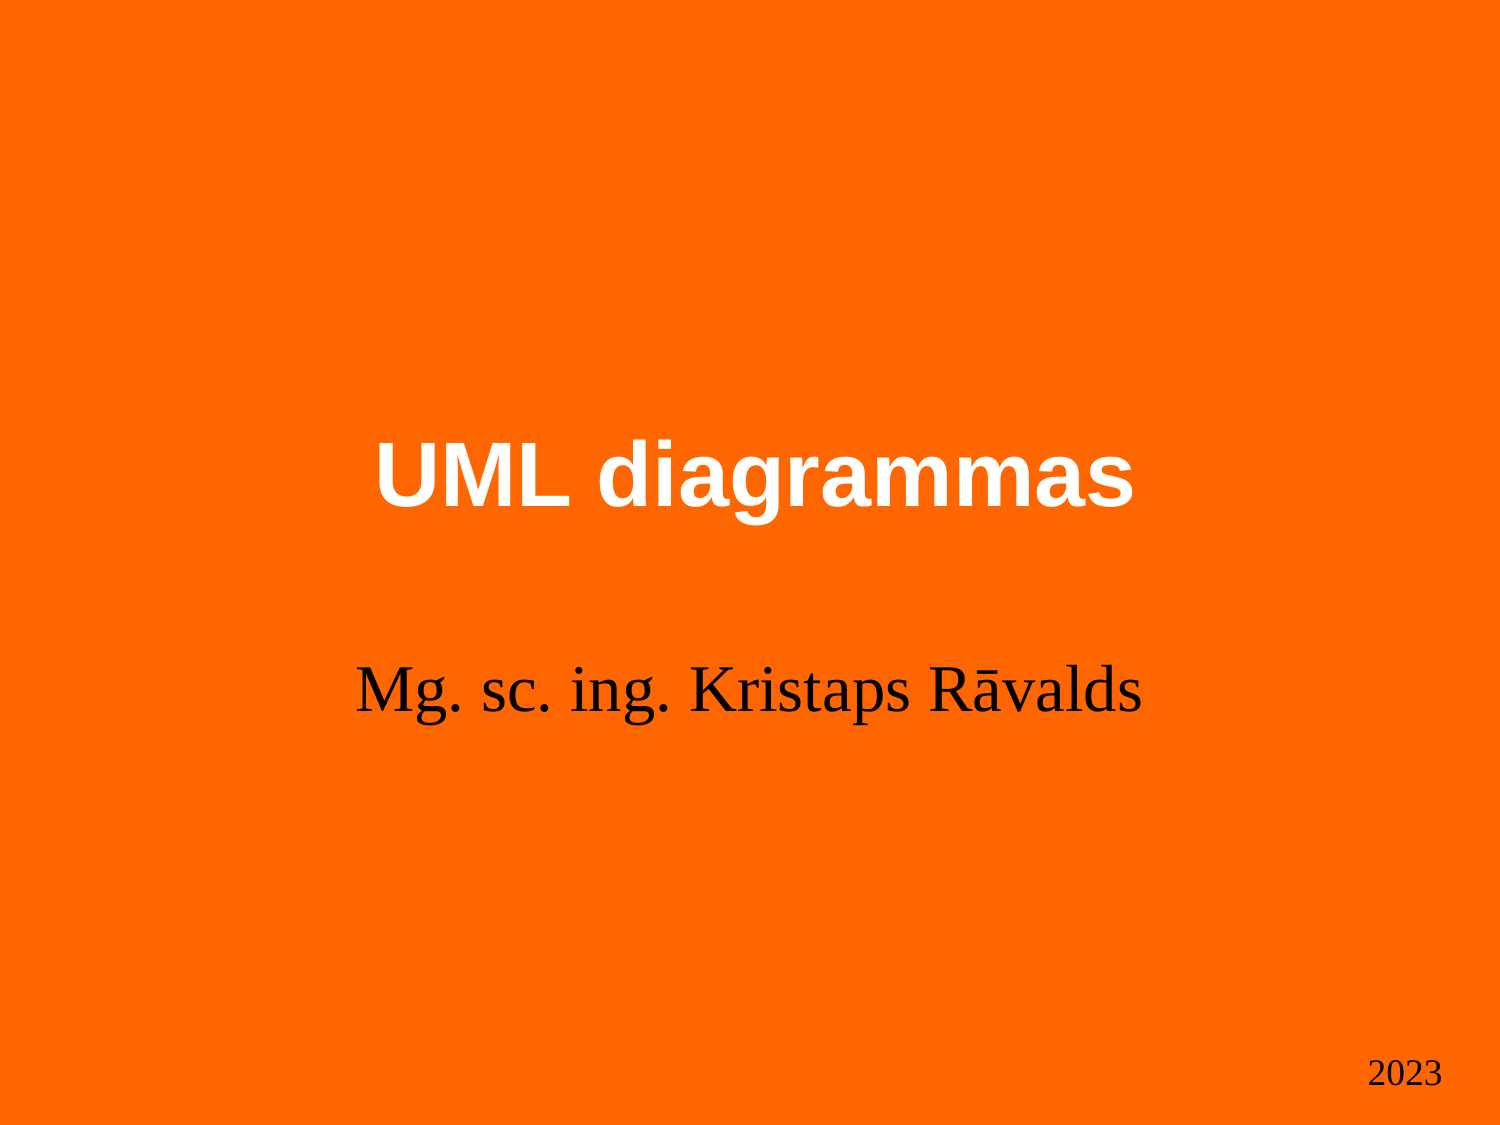

# UML diagrammas
Mg. sc. ing. Kristaps Rāvalds
2023